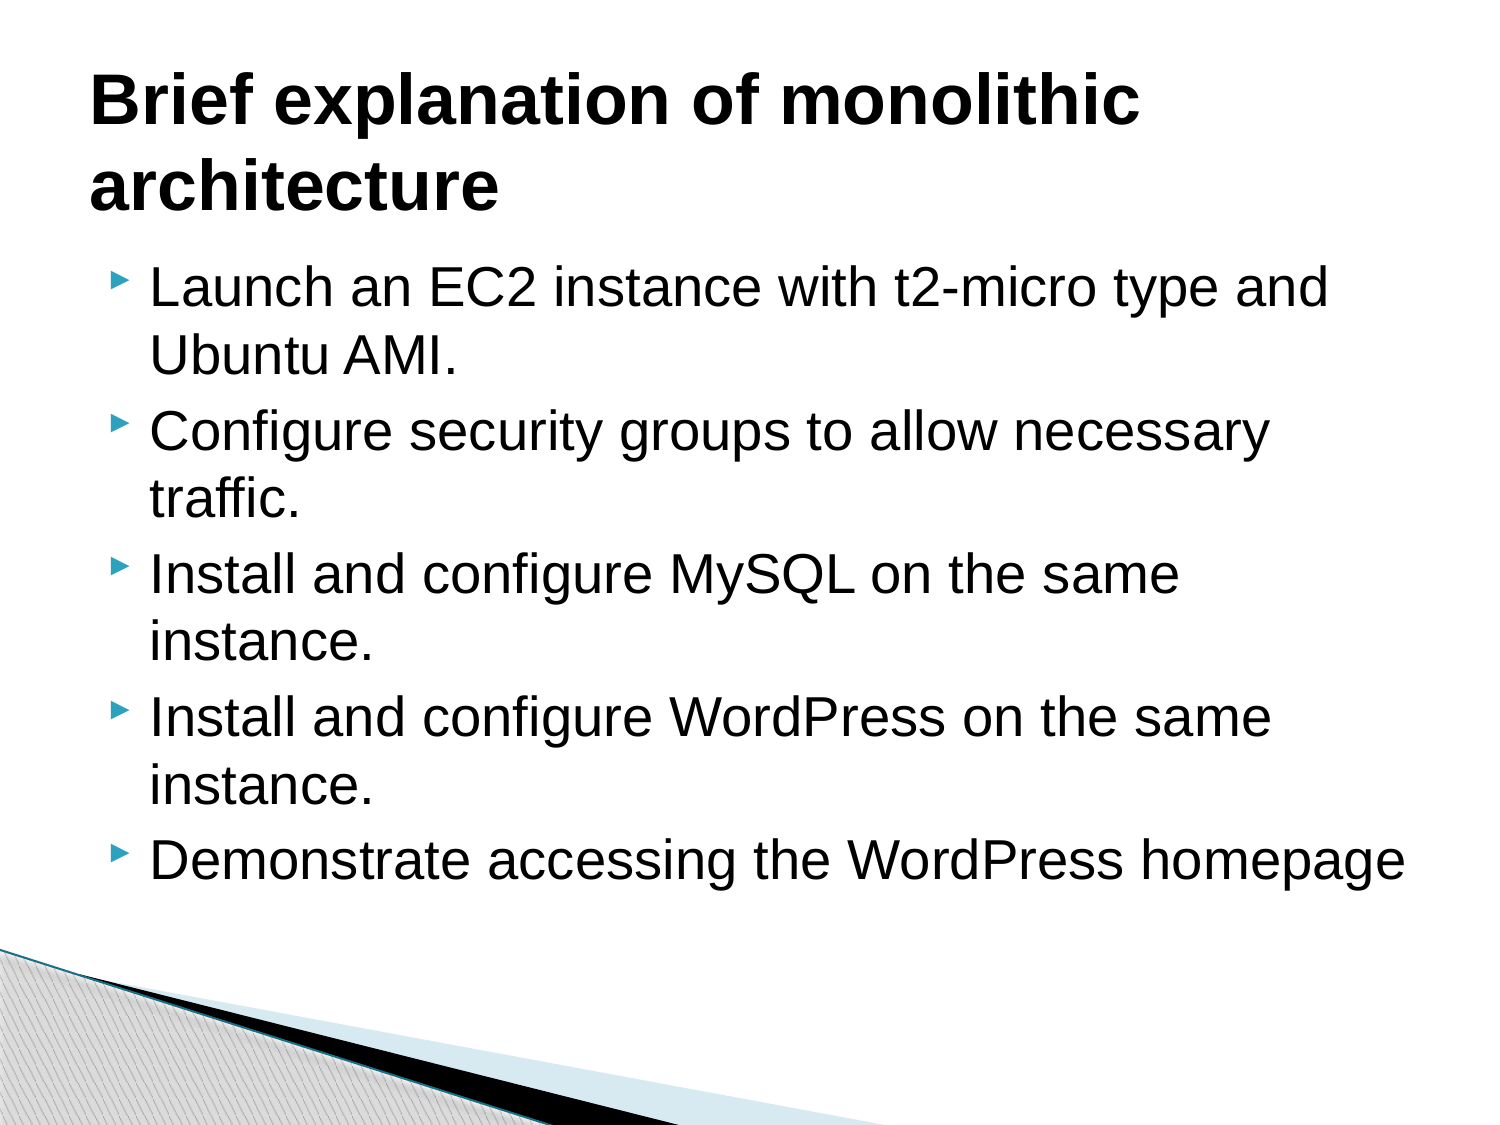

# Brief explanation of monolithic architecture
Launch an EC2 instance with t2-micro type and Ubuntu AMI.
Configure security groups to allow necessary traffic.
Install and configure MySQL on the same instance.
Install and configure WordPress on the same instance.
Demonstrate accessing the WordPress homepage